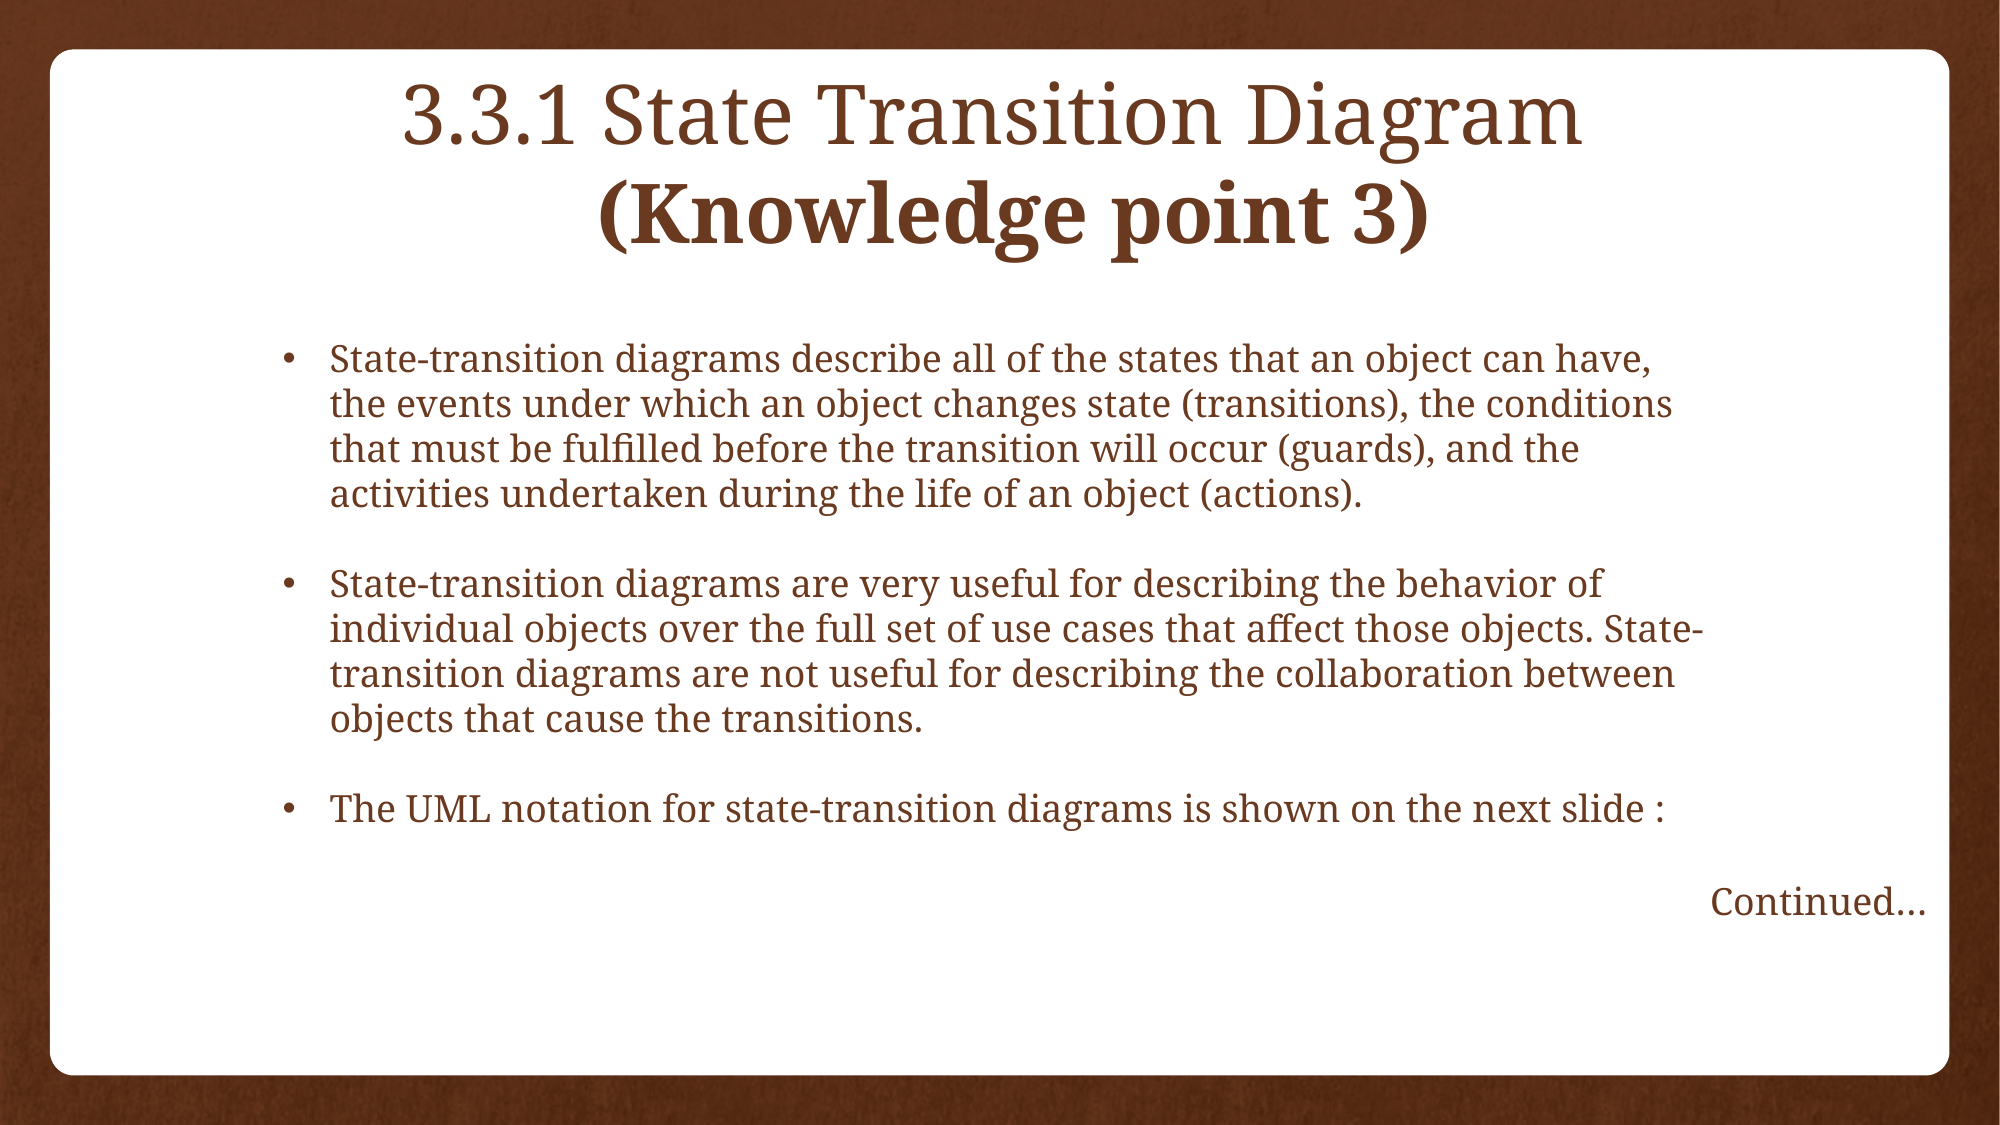

3.3.1 State Transition Diagram
  (Knowledge point 3)
State-transition diagrams describe all of the states that an object can have, the events under which an object changes state (transitions), the conditions that must be fulfilled before the transition will occur (guards), and the activities undertaken during the life of an object (actions).

State-transition diagrams are very useful for describing the behavior of individual objects over the full set of use cases that affect those objects. State-transition diagrams are not useful for describing the collaboration between objects that cause the transitions.

The UML notation for state-transition diagrams is shown on the next slide :
Continued…